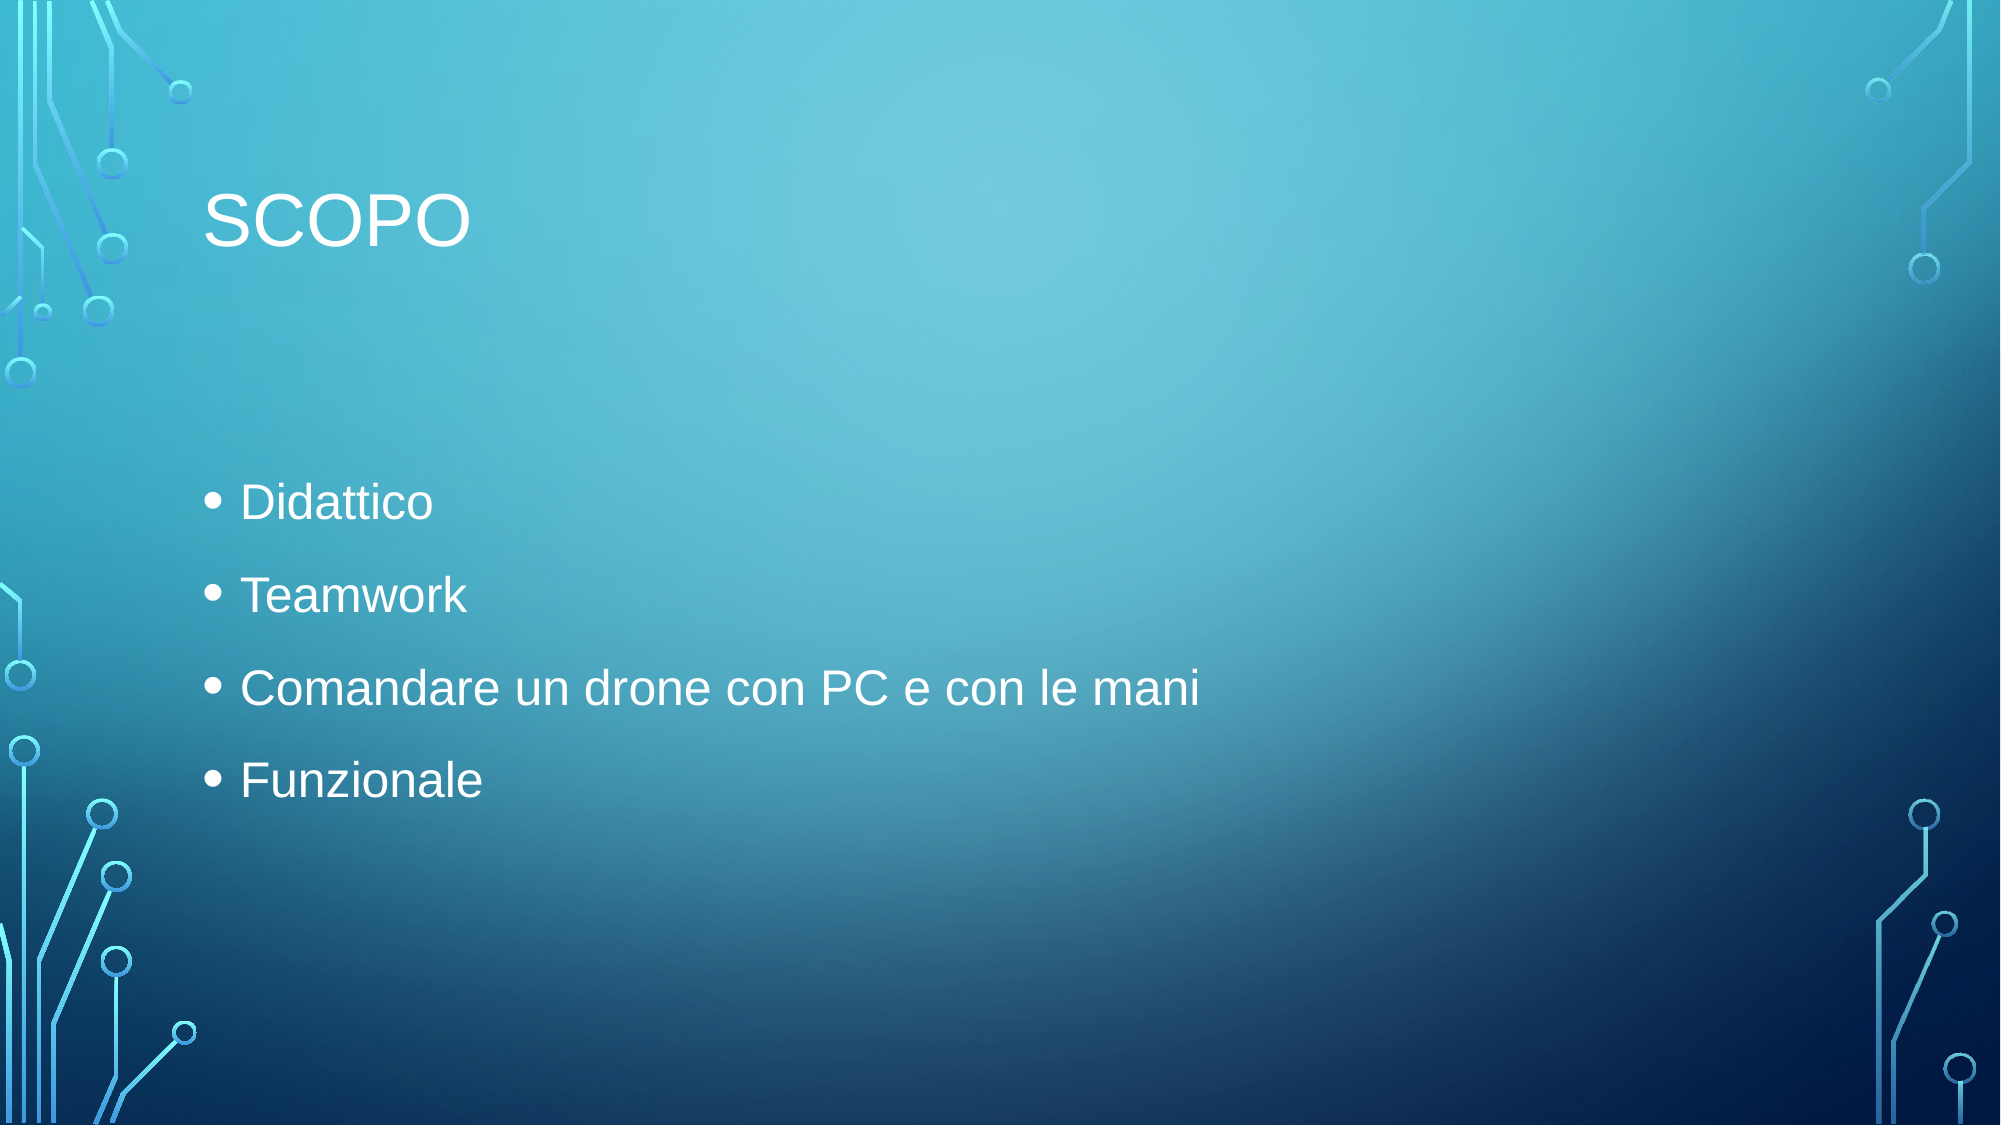

# Scopo

Didattico
Teamwork
Comandare un drone con PC e con le mani
Funzionale